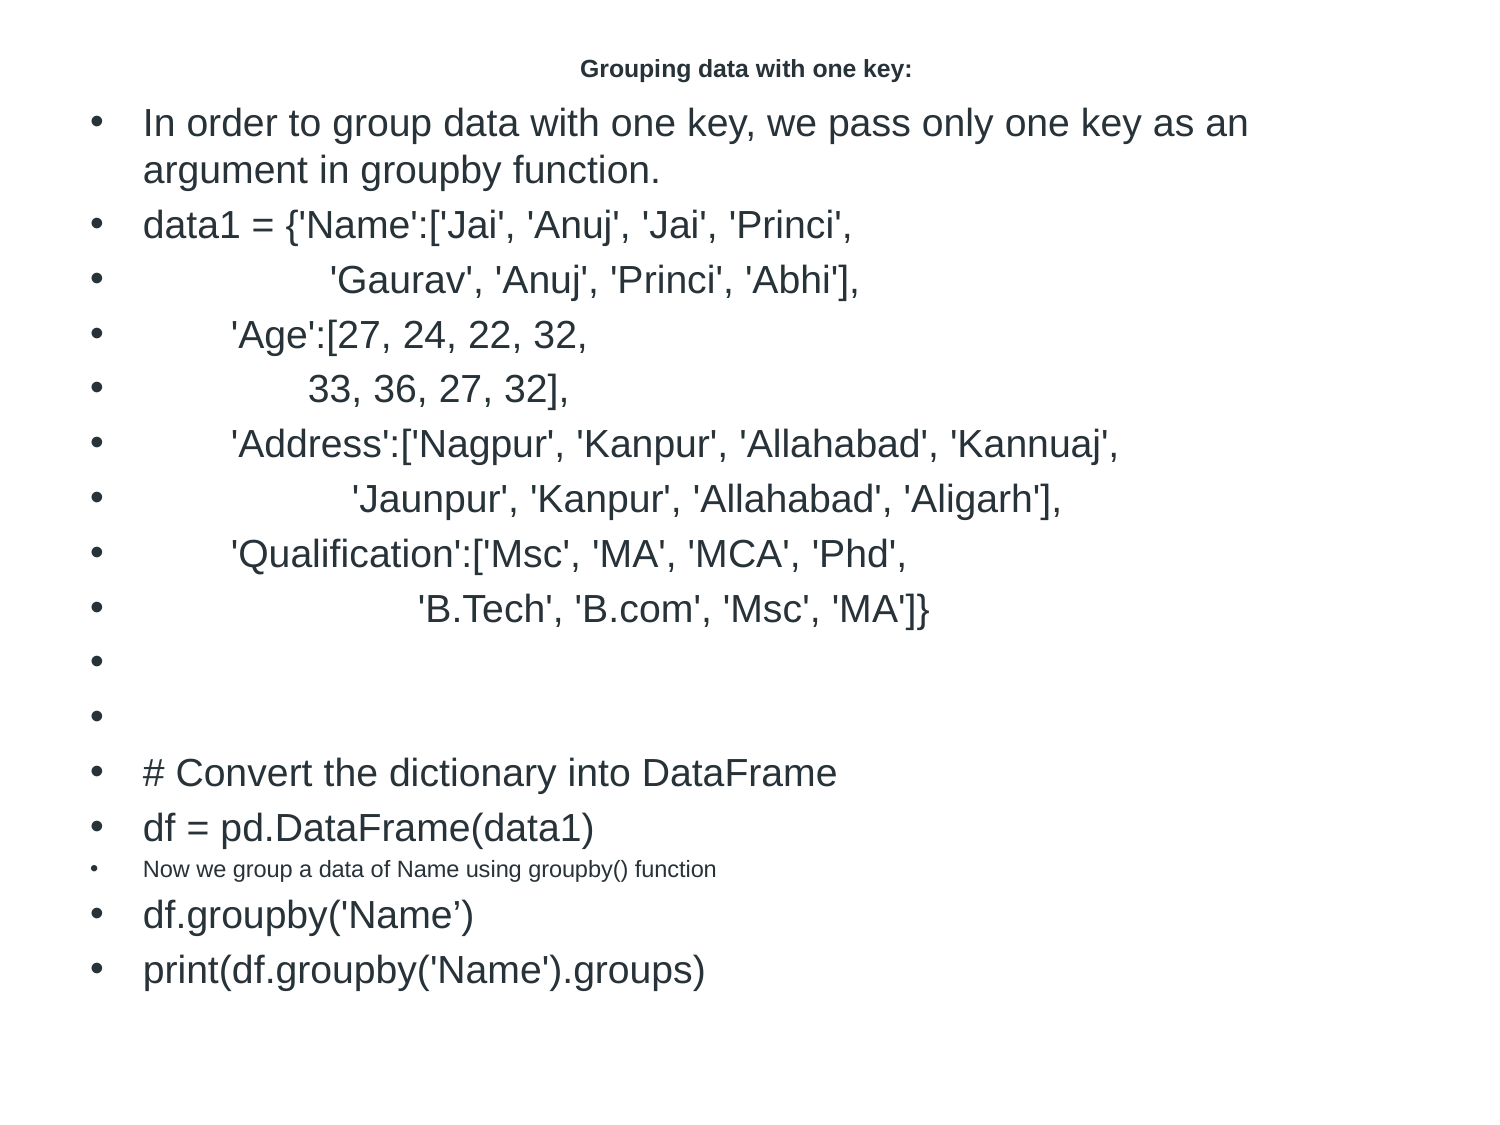

# Grouping data with one key:
In order to group data with one key, we pass only one key as an argument in groupby function.
data1 = {'Name':['Jai', 'Anuj', 'Jai', 'Princi',
                 'Gaurav', 'Anuj', 'Princi', 'Abhi'],
        'Age':[27, 24, 22, 32,
               33, 36, 27, 32],
        'Address':['Nagpur', 'Kanpur', 'Allahabad', 'Kannuaj',
                   'Jaunpur', 'Kanpur', 'Allahabad', 'Aligarh'],
        'Qualification':['Msc', 'MA', 'MCA', 'Phd',
                         'B.Tech', 'B.com', 'Msc', 'MA']}

# Convert the dictionary into DataFrame
df = pd.DataFrame(data1)
Now we group a data of Name using groupby() function
df.groupby('Name’)
print(df.groupby('Name').groups)